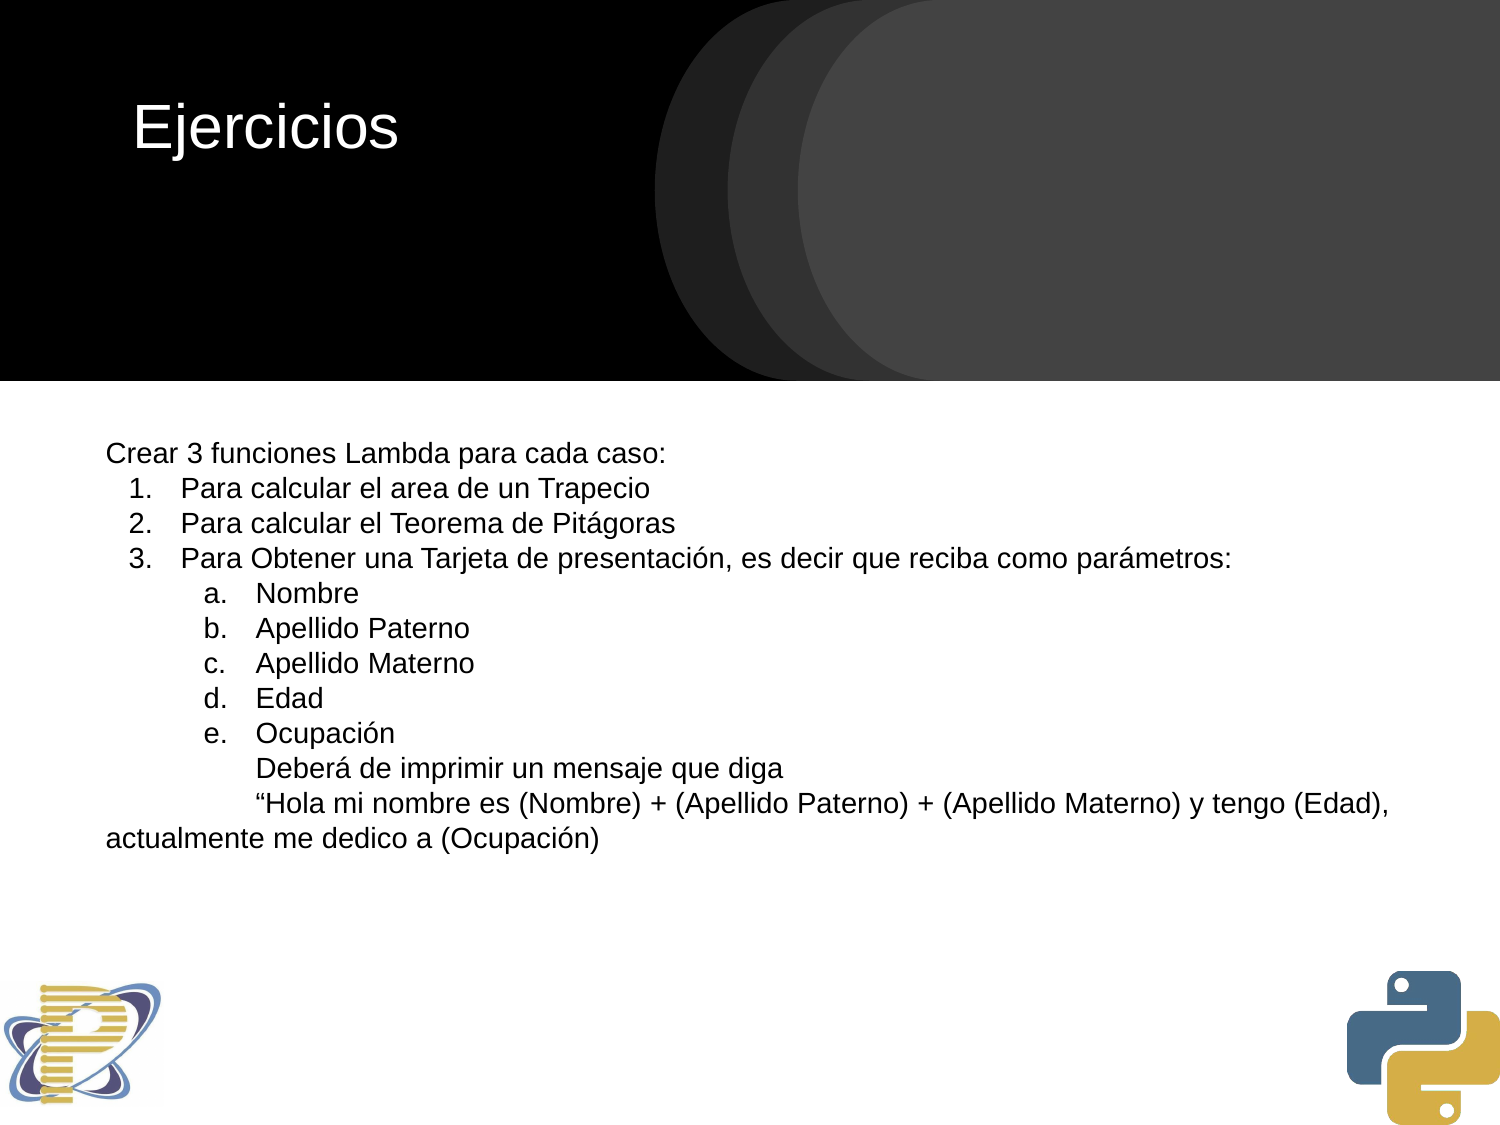

Ejercicios
Crear 3 funciones Lambda para cada caso:
Para calcular el area de un Trapecio
Para calcular el Teorema de Pitágoras
Para Obtener una Tarjeta de presentación, es decir que reciba como parámetros:
Nombre
Apellido Paterno
Apellido Materno
Edad
Ocupación
	Deberá de imprimir un mensaje que diga
	“Hola mi nombre es (Nombre) + (Apellido Paterno) + (Apellido Materno) y tengo (Edad), actualmente me dedico a (Ocupación)